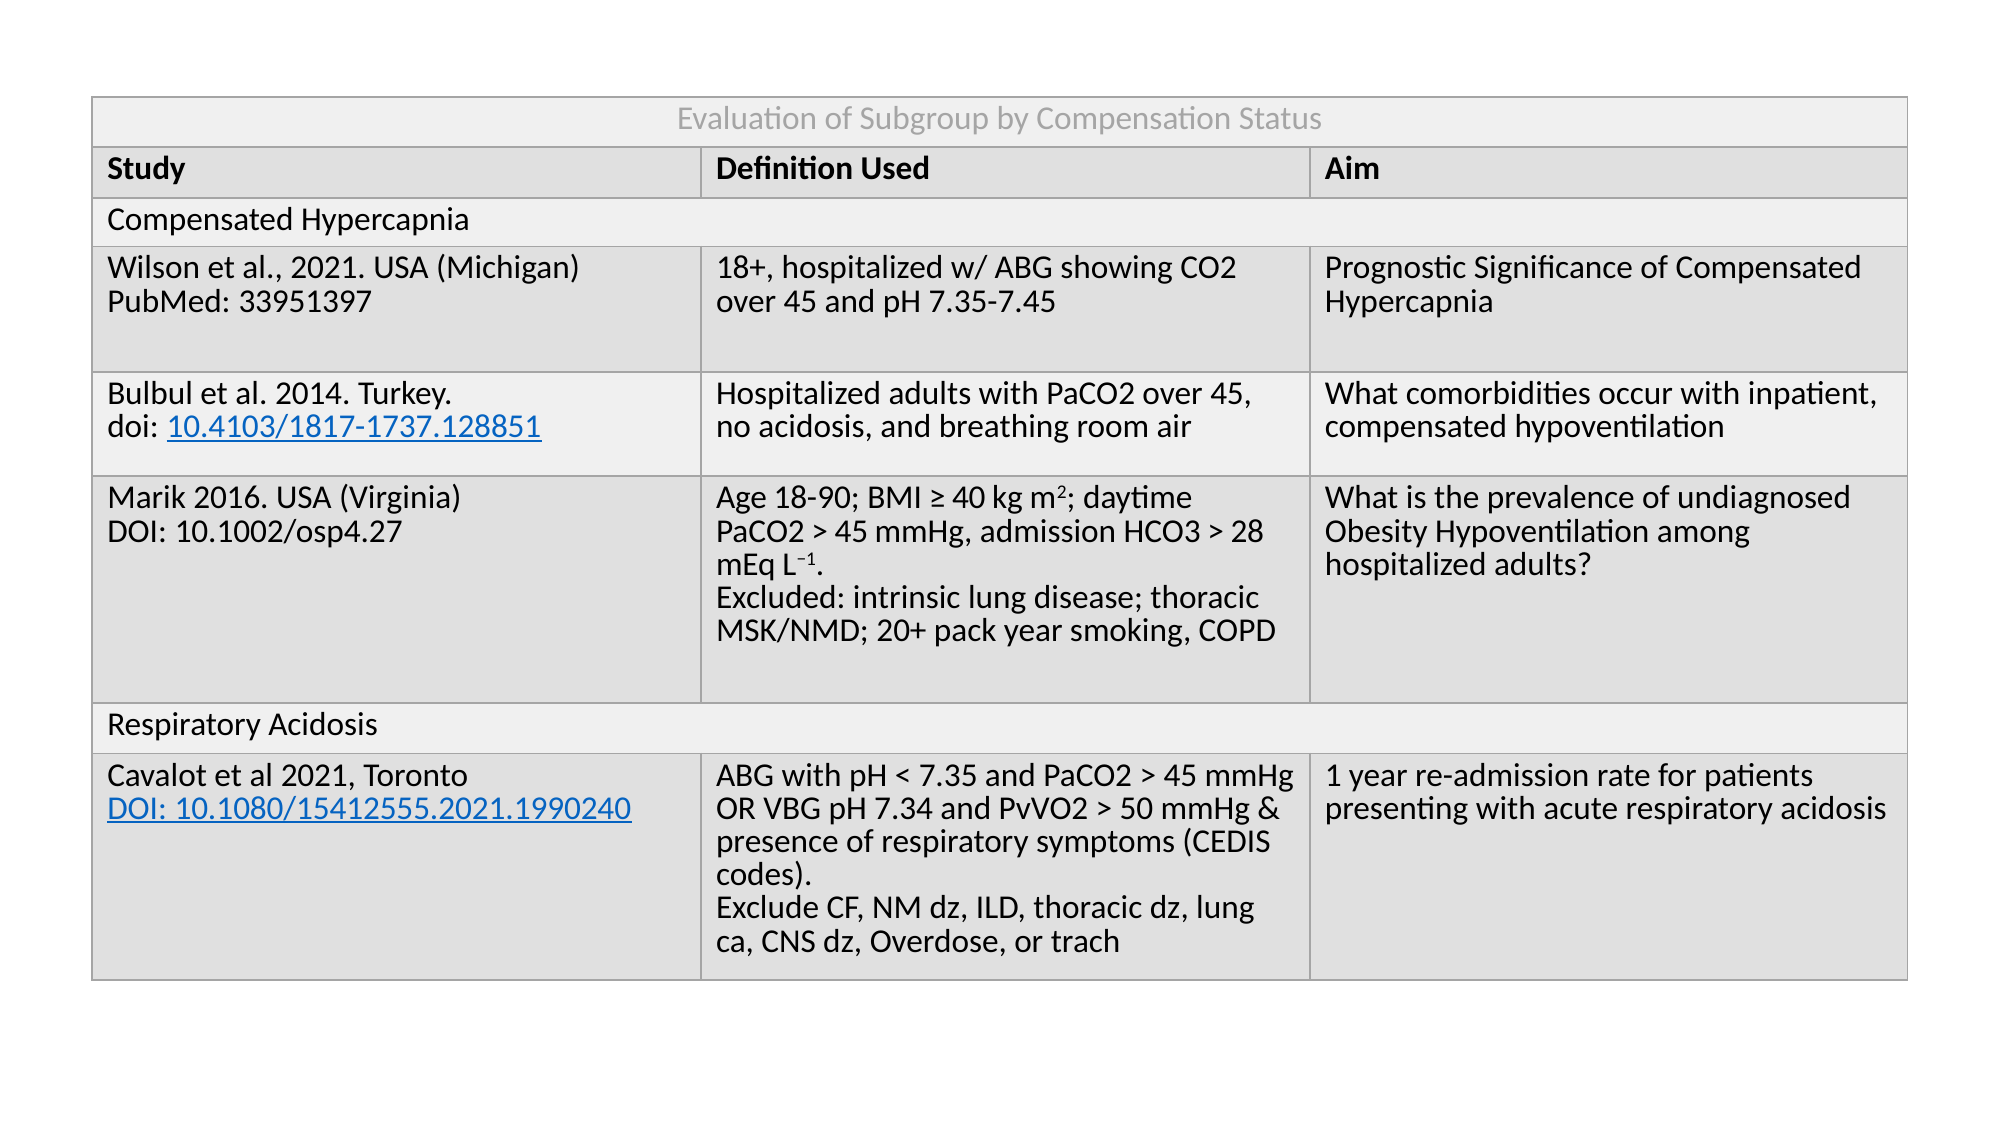

| Evaluation of Subgroup by Compensation Status |  |  |
| --- | --- | --- |
| Study | Definition Used | Aim |
| Compensated Hypercapnia |  |  |
| Wilson et al., 2021. USA (Michigan) PubMed: 33951397 | 18+, hospitalized w/ ABG showing CO2 over 45 and pH 7.35-7.45 | Prognostic Significance of Compensated Hypercapnia |
| Bulbul et al. 2014. Turkey. doi: 10.4103/1817-1737.128851 | Hospitalized adults with PaCO2 over 45, no acidosis, and breathing room air | What comorbidities occur with inpatient, compensated hypoventilation |
| Marik 2016. USA (Virginia) DOI: 10.1002/osp4.27 | Age 18-90; BMI ≥ 40 kg m2; daytime PaCO2 > 45 mmHg, admission HCO3 > 28 mEq L−1. Excluded: intrinsic lung disease; thoracic MSK/NMD; 20+ pack year smoking, COPD | What is the prevalence of undiagnosed Obesity Hypoventilation among hospitalized adults? |
| Respiratory Acidosis |  |  |
| Cavalot et al 2021, Toronto DOI: 10.1080/15412555.2021.1990240 | ABG with pH < 7.35 and PaCO2 > 45 mmHg OR VBG pH 7.34 and PvVO2 > 50 mmHg & presence of respiratory symptoms (CEDIS codes). Exclude CF, NM dz, ILD, thoracic dz, lung ca, CNS dz, Overdose, or trach | 1 year re-admission rate for patients presenting with acute respiratory acidosis |